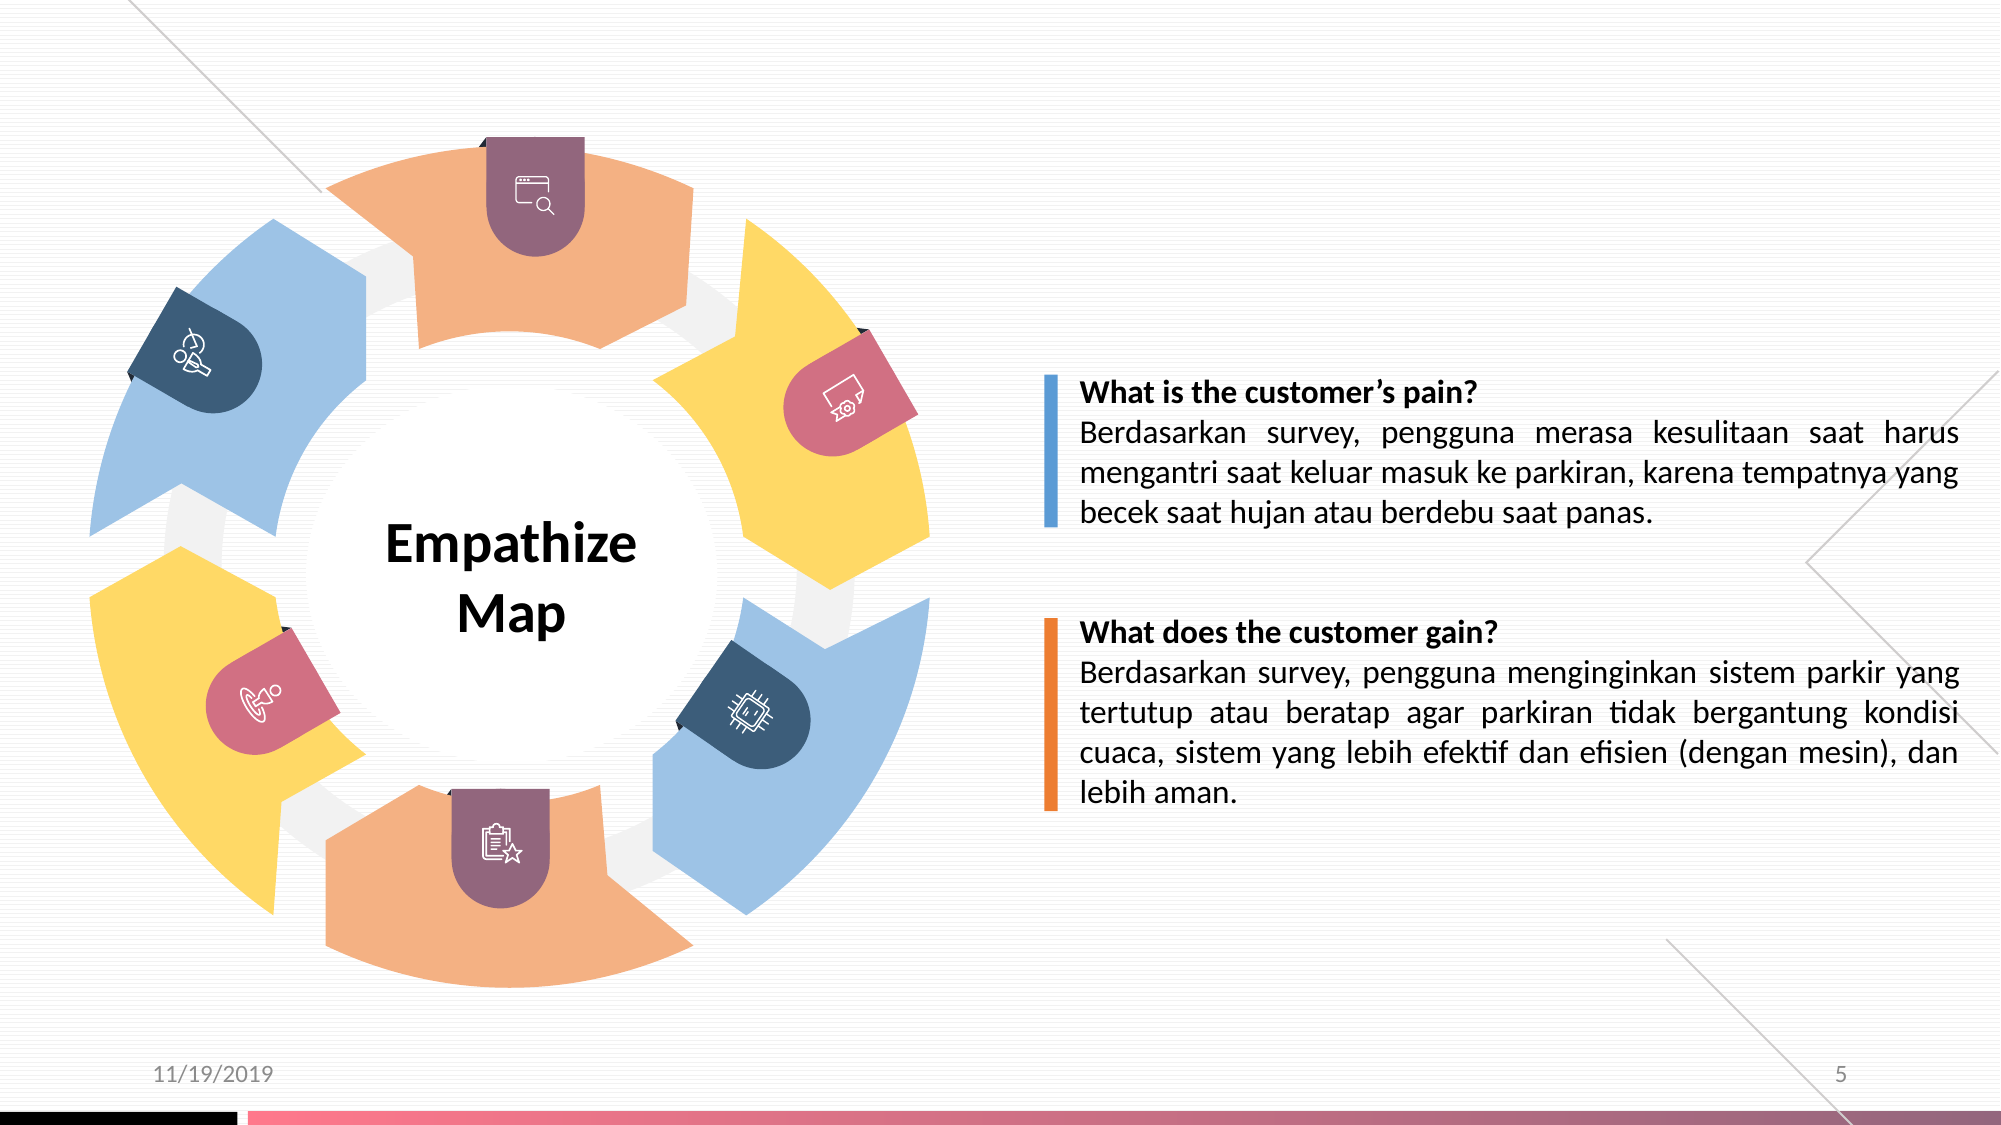

What is the customer’s pain?
Berdasarkan survey, pengguna merasa kesulitaan saat harus mengantri saat keluar masuk ke parkiran, karena tempatnya yang becek saat hujan atau berdebu saat panas.

Empathize
Map
What does the customer gain?
Berdasarkan survey, pengguna menginginkan sistem parkir yang tertutup atau beratap agar parkiran tidak bergantung kondisi cuaca, sistem yang lebih efektif dan efisien (dengan mesin), dan lebih aman.

11/19/2019
5